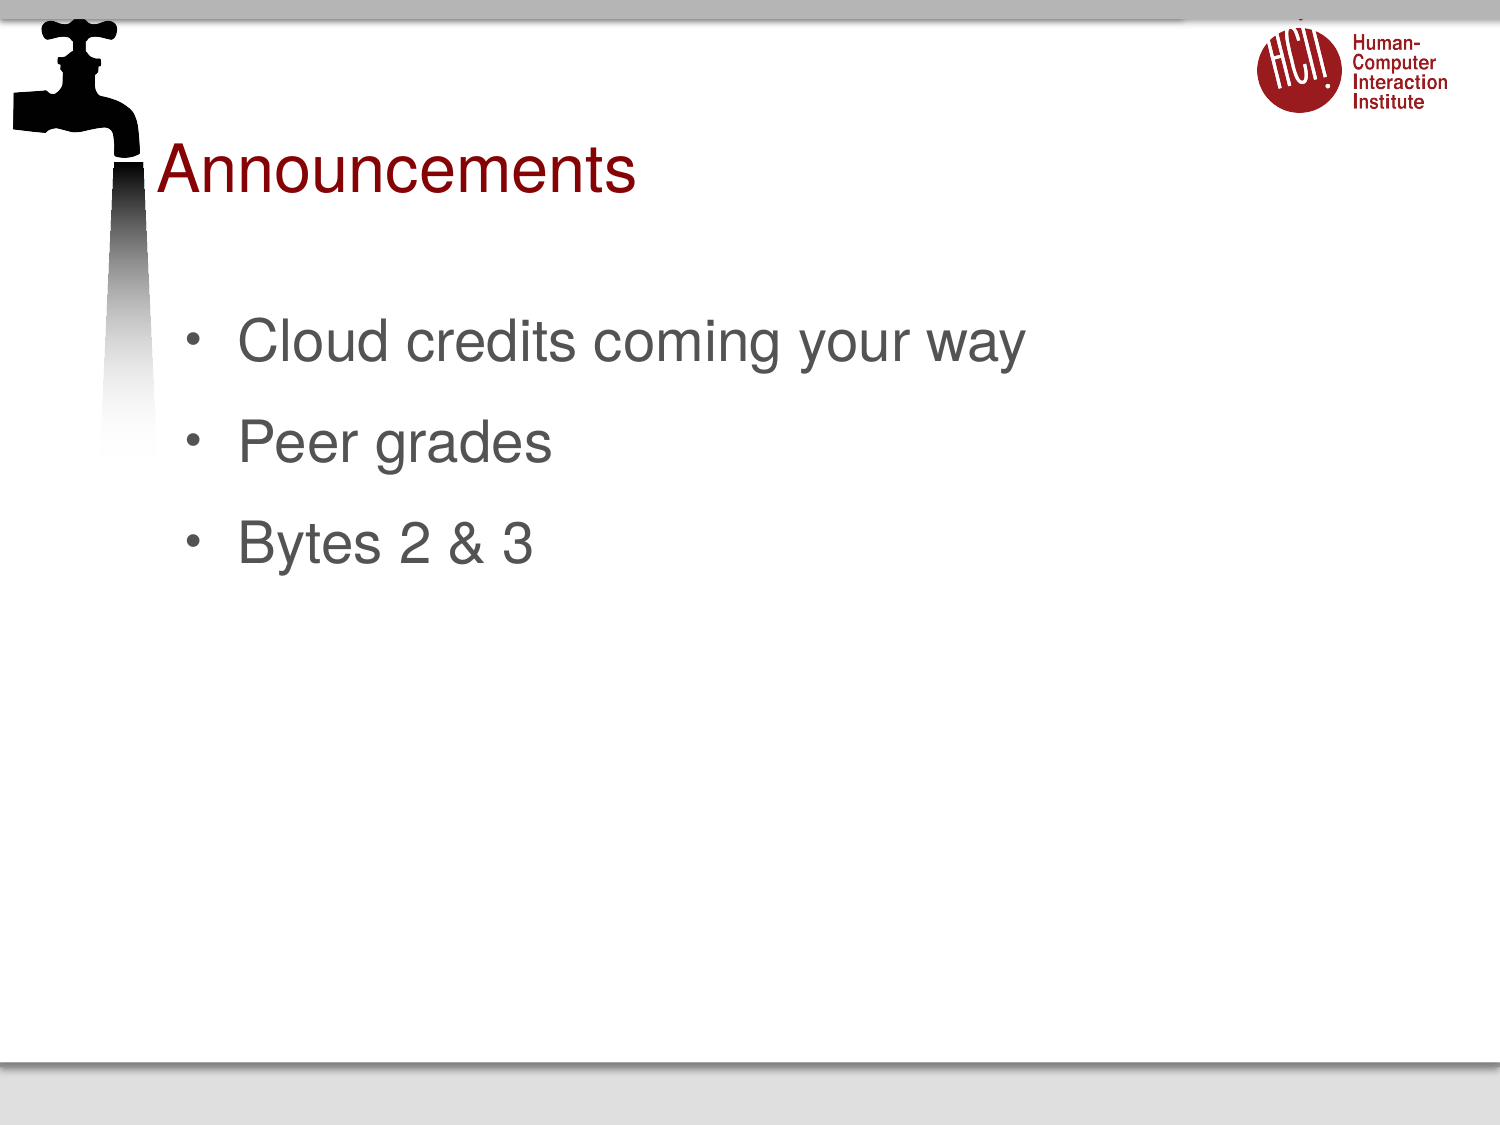

# Announcements
Cloud credits coming your way
Peer grades
Bytes 2 & 3